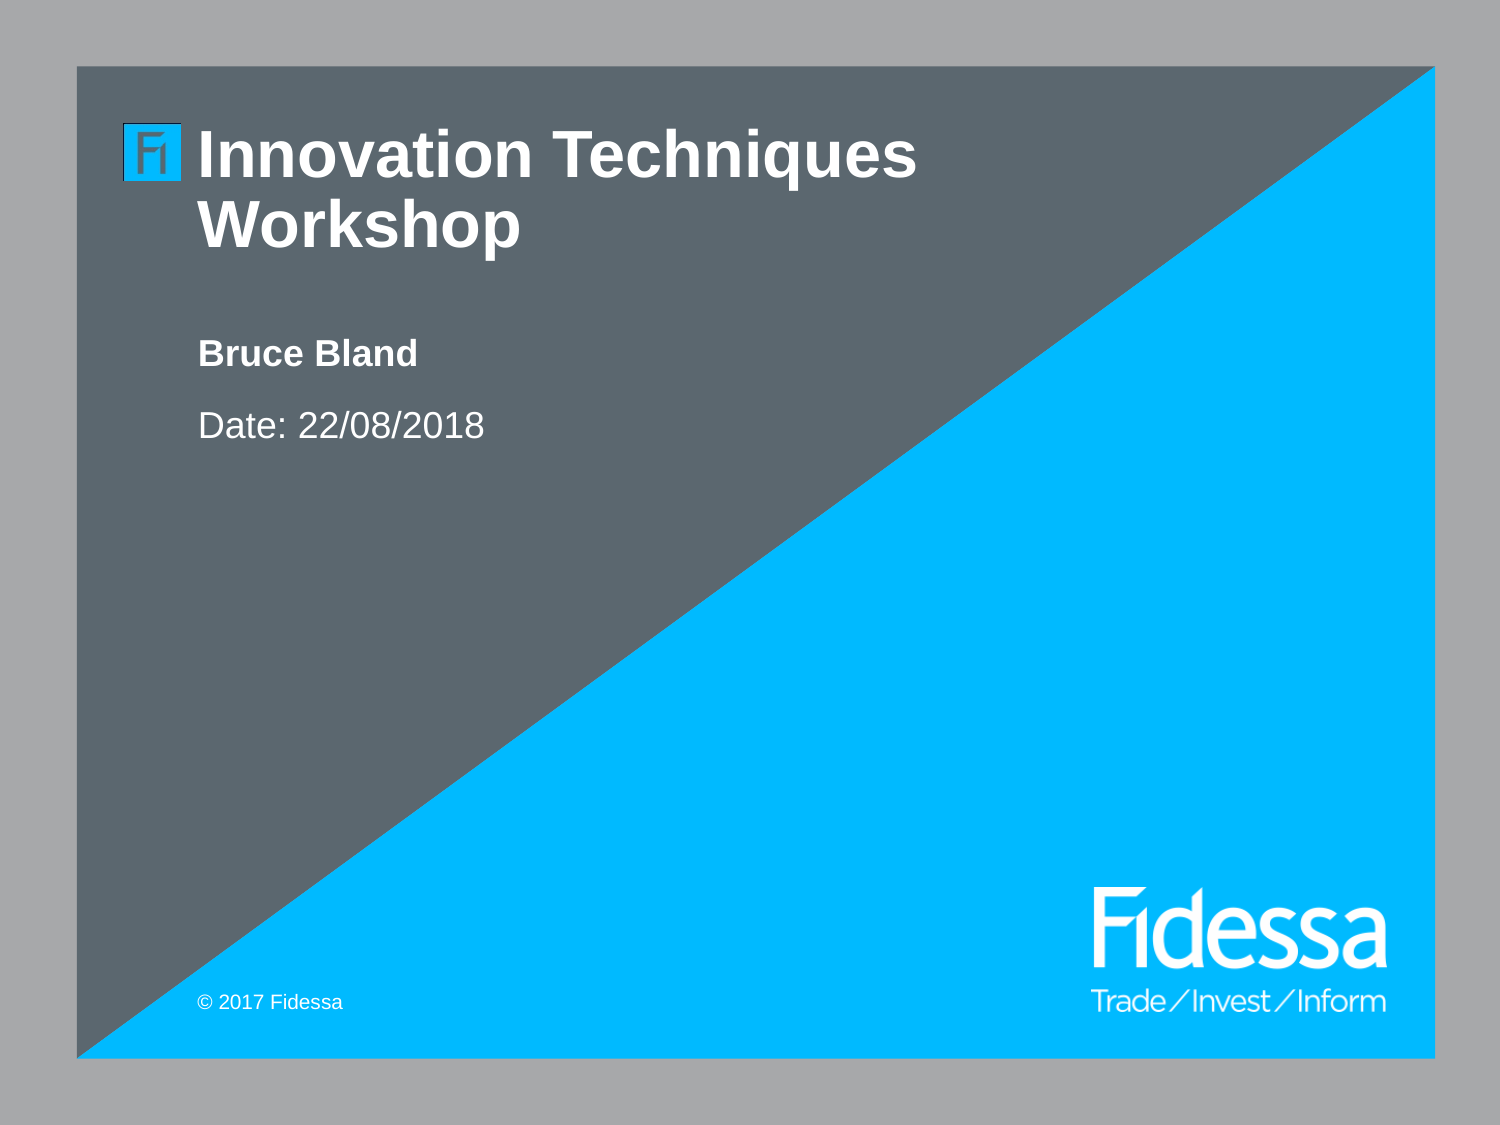

Innovation Techniques
Workshop

Bruce Bland
Date: 22/08/2018